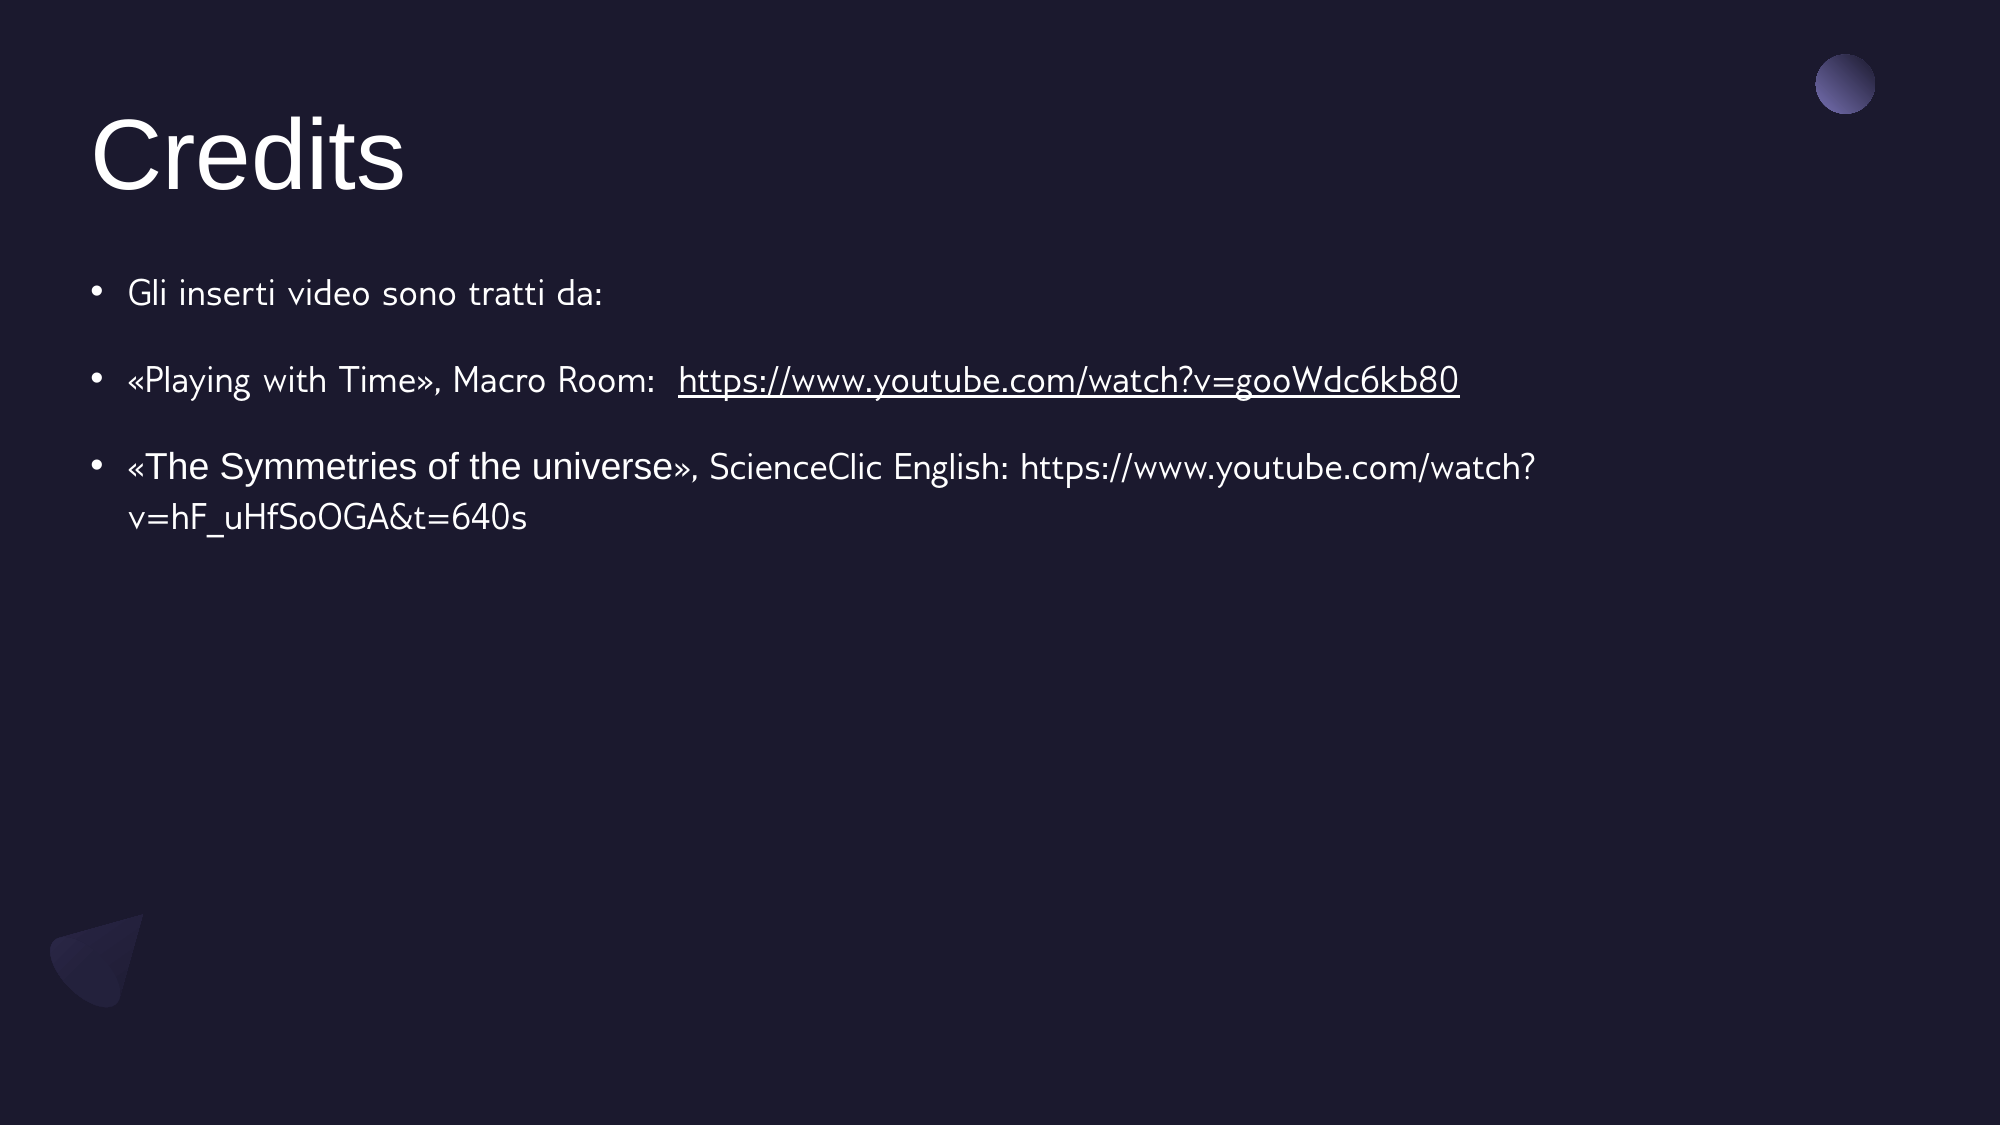

# Credits
Gli inserti video sono tratti da:
«Playing with Time», Macro Room:  https://www.youtube.com/watch?v=gooWdc6kb80
«The Symmetries of the universe», ScienceClic English: https://www.youtube.com/watch?v=hF_uHfSoOGA&t=640s